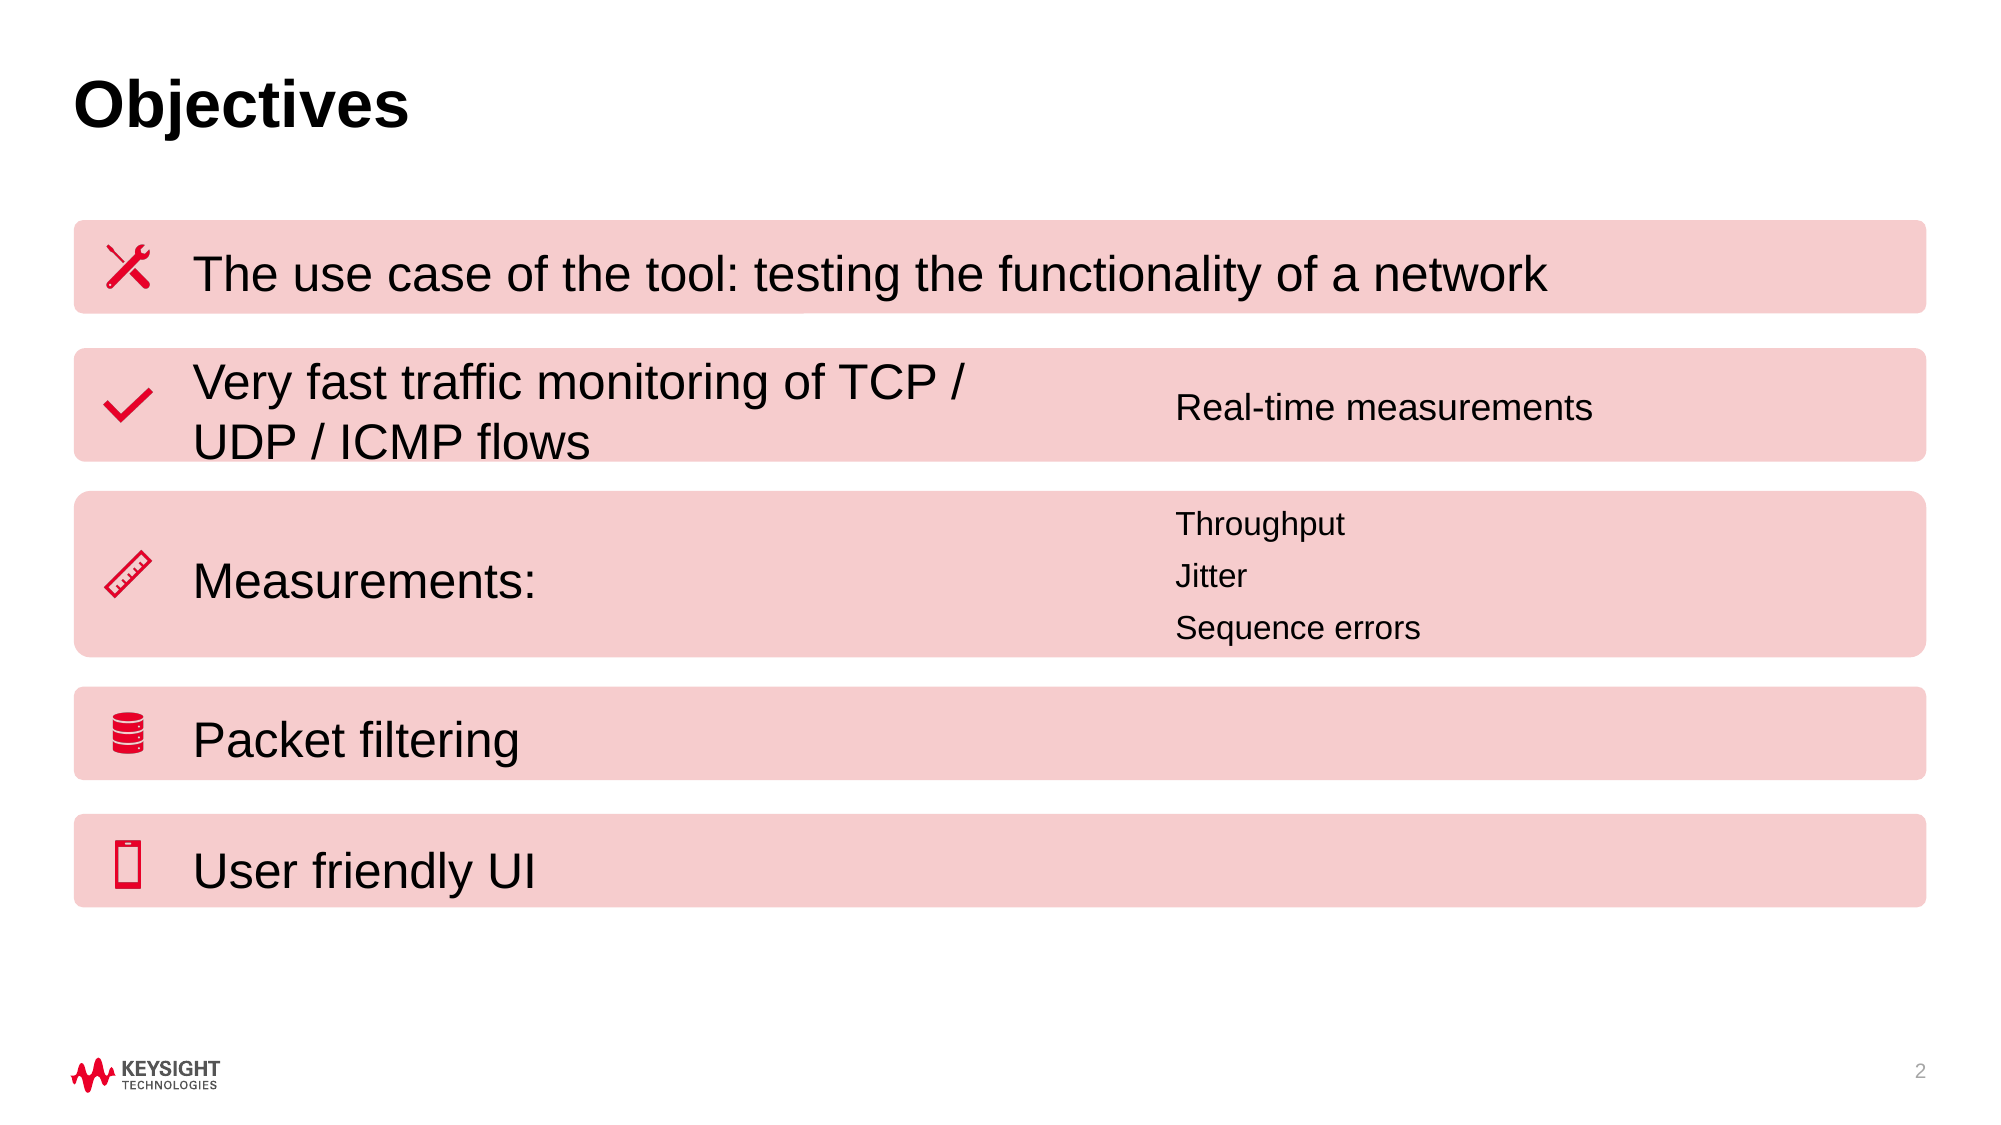

# Objectives
The use case of the tool: testing the functionality of a network
Very fast traffic monitoring of TCP / UDP / ICMP flows
	Real-time measurements
Measurements:
	Throughput
	Jitter
	Sequence errors
Packet filtering
User friendly UI